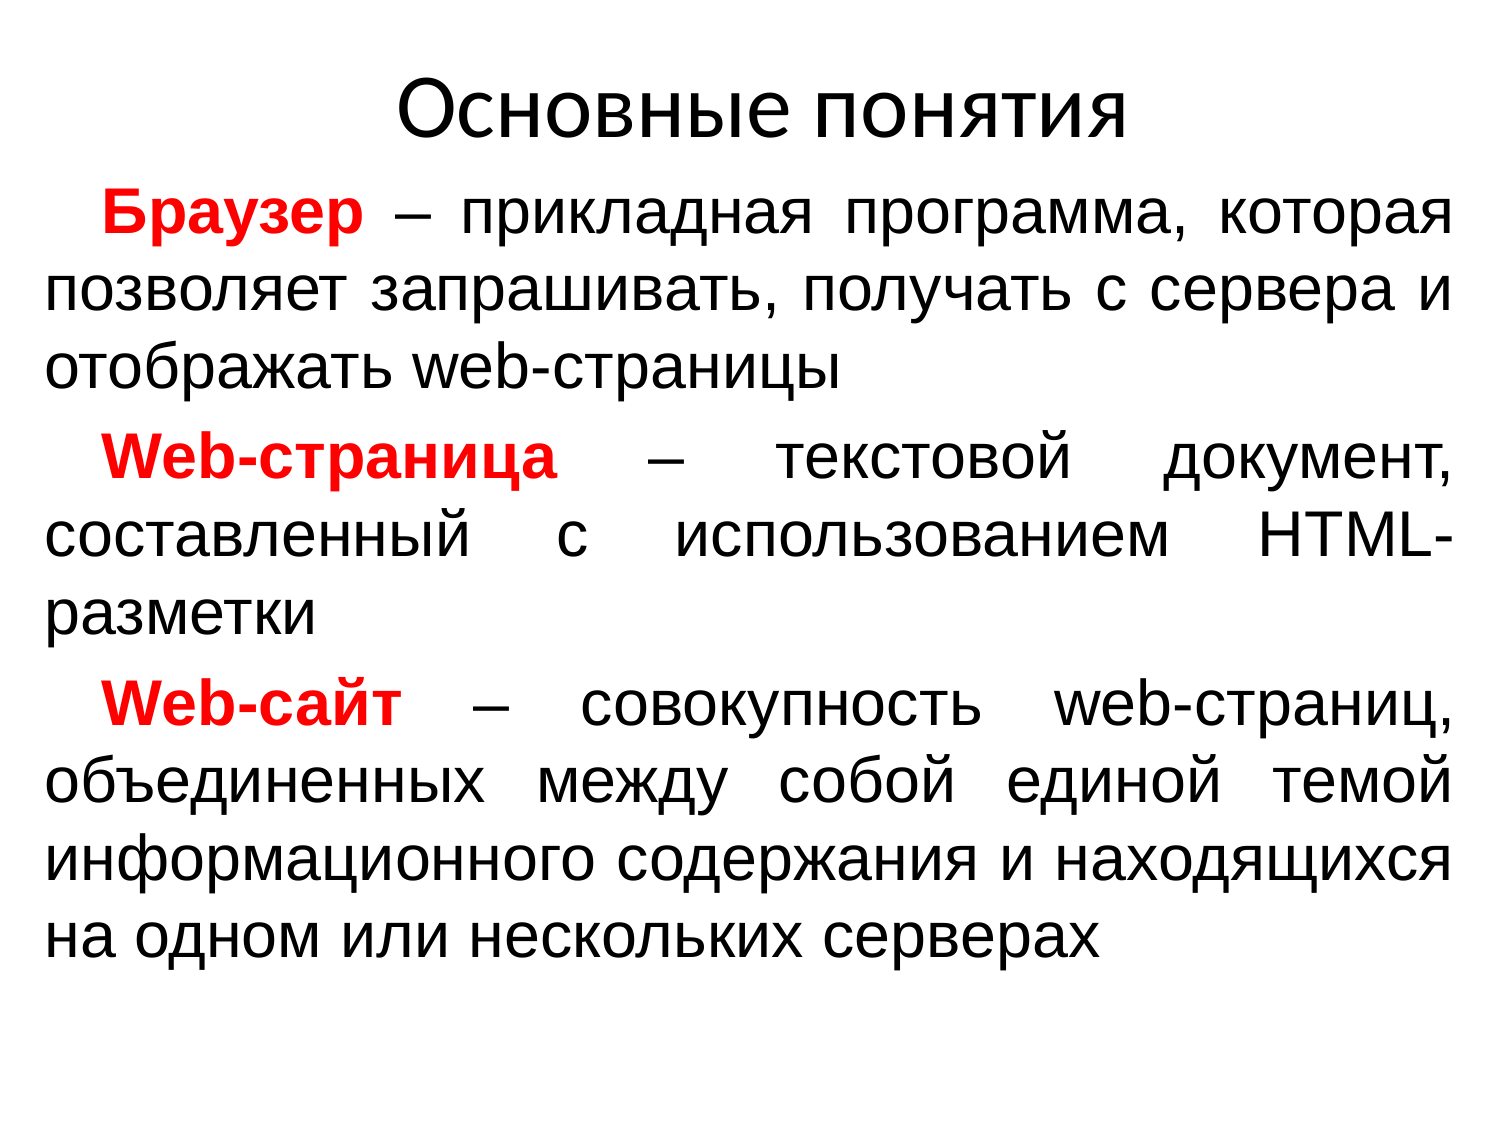

# Основные понятия
Браузер – прикладная программа, которая позволяет запрашивать, получать с сервера и отображать web-страницы
Web-страница – текстовой документ, составленный с использованием HTML-разметки
Web-сайт – совокупность web-страниц, объединенных между собой единой темой информационного содержания и находящихся на одном или нескольких серверах